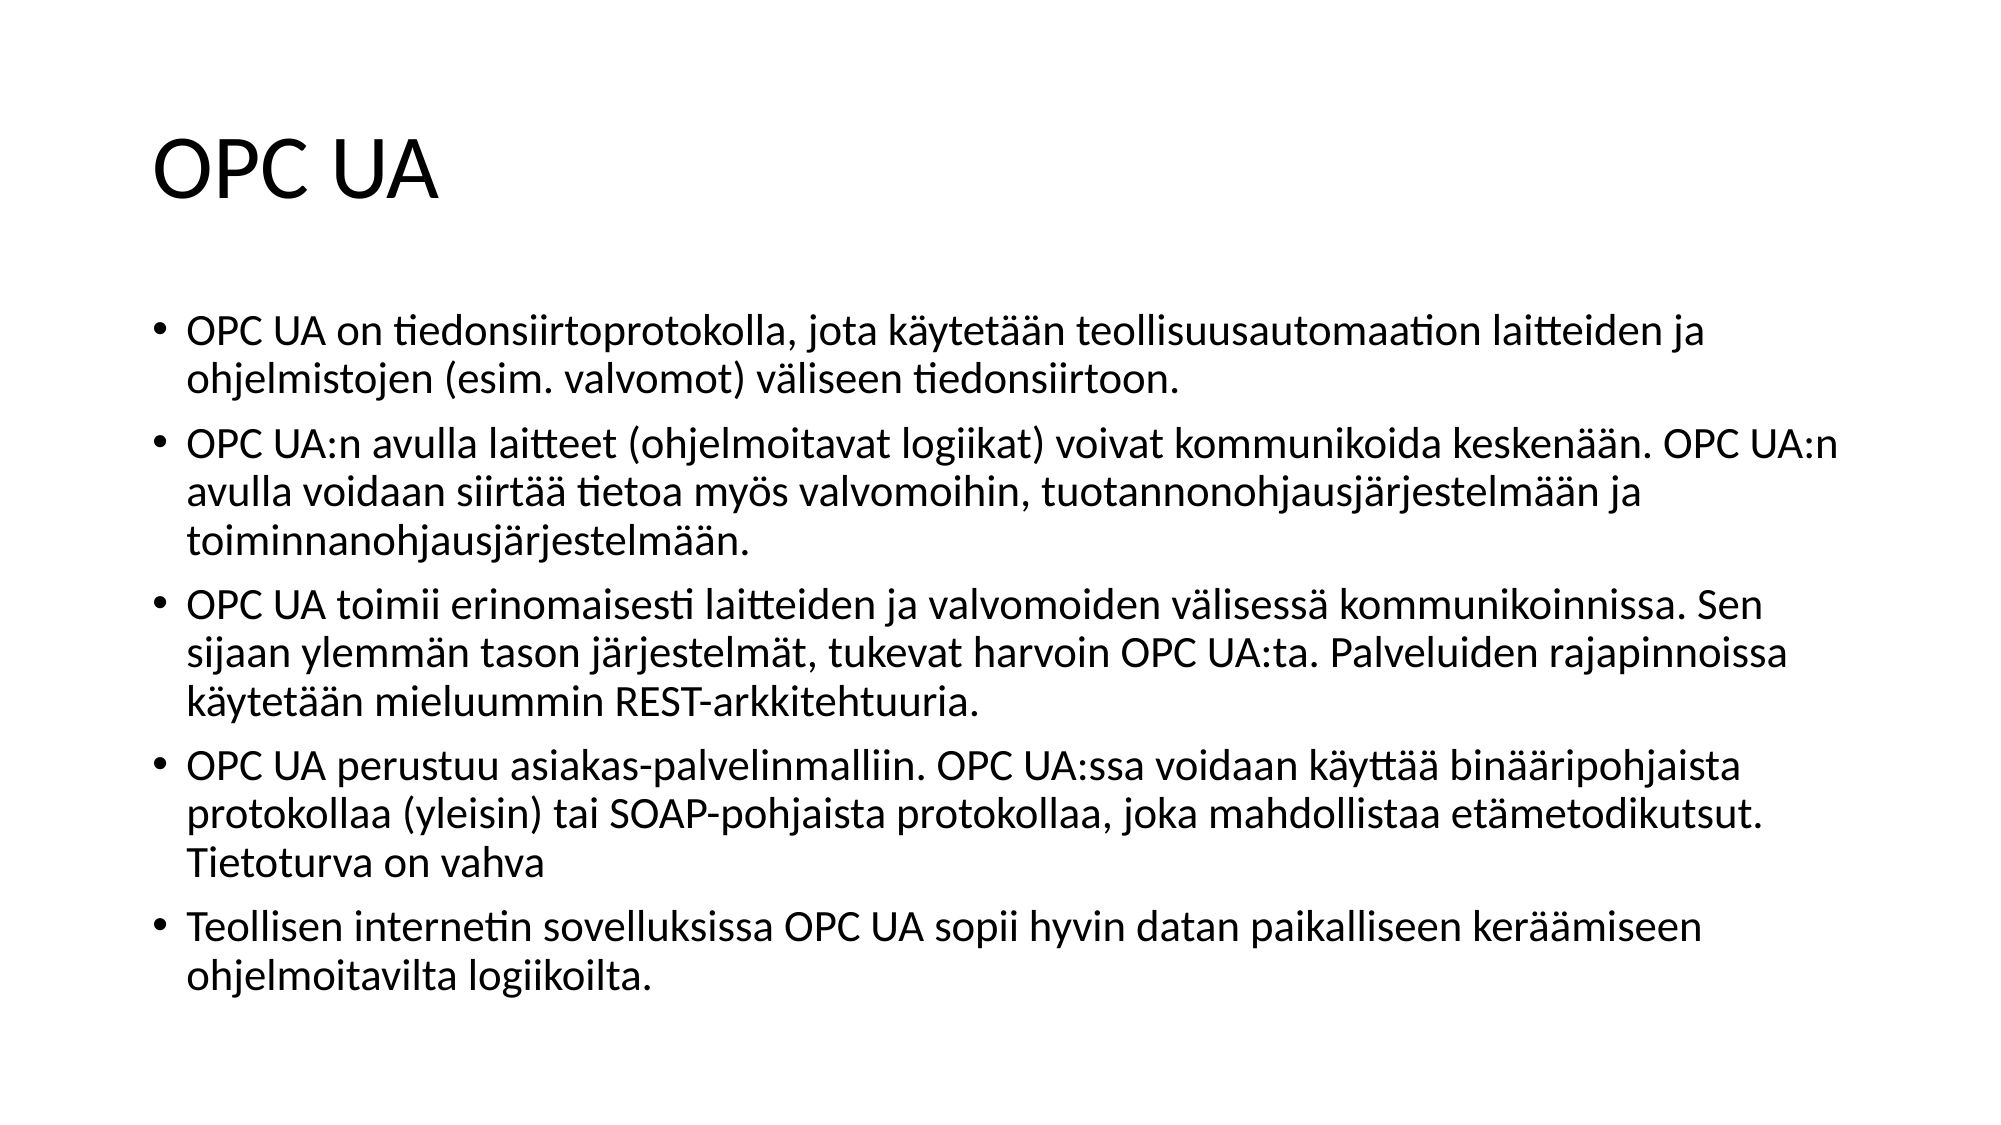

# OPC UA
OPC UA on tiedonsiirtoprotokolla, jota käytetään teollisuusautomaation laitteiden ja ohjelmistojen (esim. valvomot) väliseen tiedonsiirtoon.
OPC UA:n avulla laitteet (ohjelmoitavat logiikat) voivat kommunikoida keskenään. OPC UA:n avulla voidaan siirtää tietoa myös valvomoihin, tuotannonohjausjärjestelmään ja toiminnanohjausjärjestelmään.
OPC UA toimii erinomaisesti laitteiden ja valvomoiden välisessä kommunikoinnissa. Sen sijaan ylemmän tason järjestelmät, tukevat harvoin OPC UA:ta. Palveluiden rajapinnoissa käytetään mieluummin REST-arkkitehtuuria.
OPC UA perustuu asiakas-palvelinmalliin. OPC UA:ssa voidaan käyttää binääripohjaista protokollaa (yleisin) tai SOAP-pohjaista protokollaa, joka mahdollistaa etämetodikutsut. Tietoturva on vahva
Teollisen internetin sovelluksissa OPC UA sopii hyvin datan paikalliseen keräämiseen ohjelmoitavilta logiikoilta.